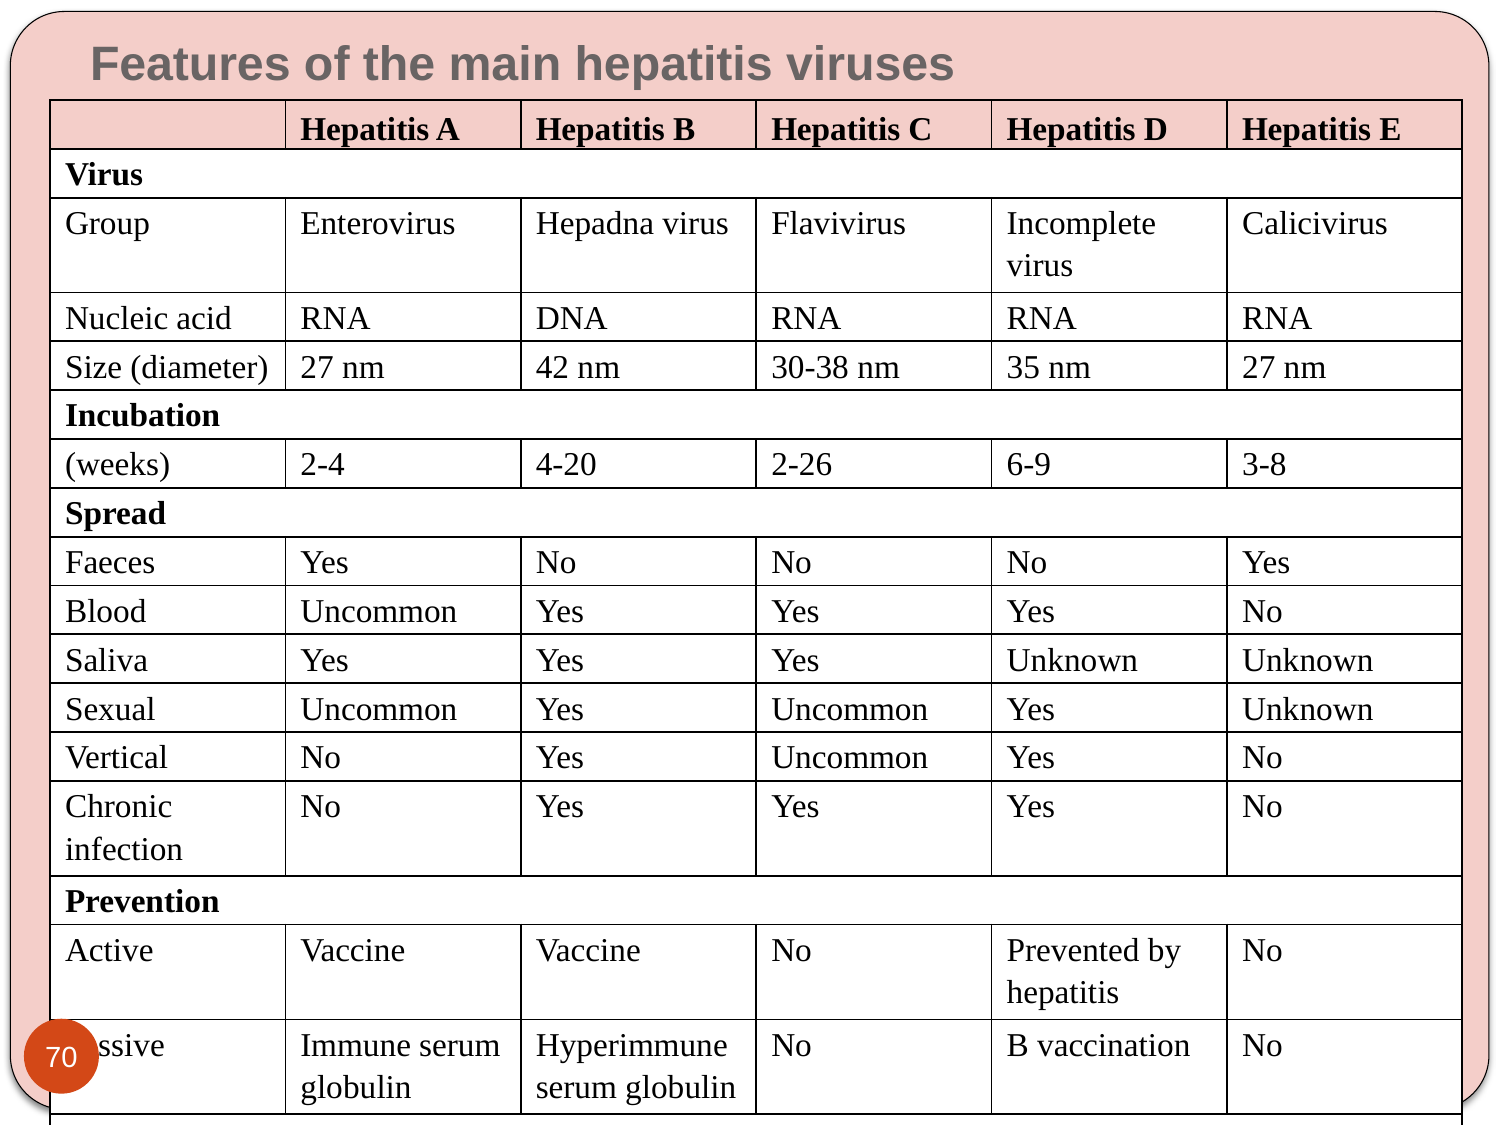

# Features of the main hepatitis viruses
|  | Hepatitis A | Hepatitis B | Hepatitis C | Hepatitis D | Hepatitis E |
| --- | --- | --- | --- | --- | --- |
| Virus |  |  |  |  |  |
| Group | Enterovirus | Hepadna virus | Flavivirus | Incomplete virus | Calicivirus |
| Nucleic acid | RNA | DNA | RNA | RNA | RNA |
| Size (diameter) | 27 nm | 42 nm | 30-38 nm | 35 nm | 27 nm |
| Incubation |  |  |  |  |  |
| (weeks) | 2-4 | 4-20 | 2-26 | 6-9 | 3-8 |
| Spread |  |  |  |  |  |
| Faeces | Yes | No | No | No | Yes |
| Blood | Uncommon | Yes | Yes | Yes | No |
| Saliva | Yes | Yes | Yes | Unknown | Unknown |
| Sexual | Uncommon | Yes | Uncommon | Yes | Unknown |
| Vertical | No | Yes | Uncommon | Yes | No |
| Chronic infection | No | Yes | Yes | Yes | No |
| Prevention |  |  |  |  |  |
| Active | Vaccine | Vaccine | No | Prevented by hepatitis | No |
| Passive | Immune serum globulin | Hyperimmune serum globulin | No | B vaccination | No |
|  |  |  |  |  |  |
70